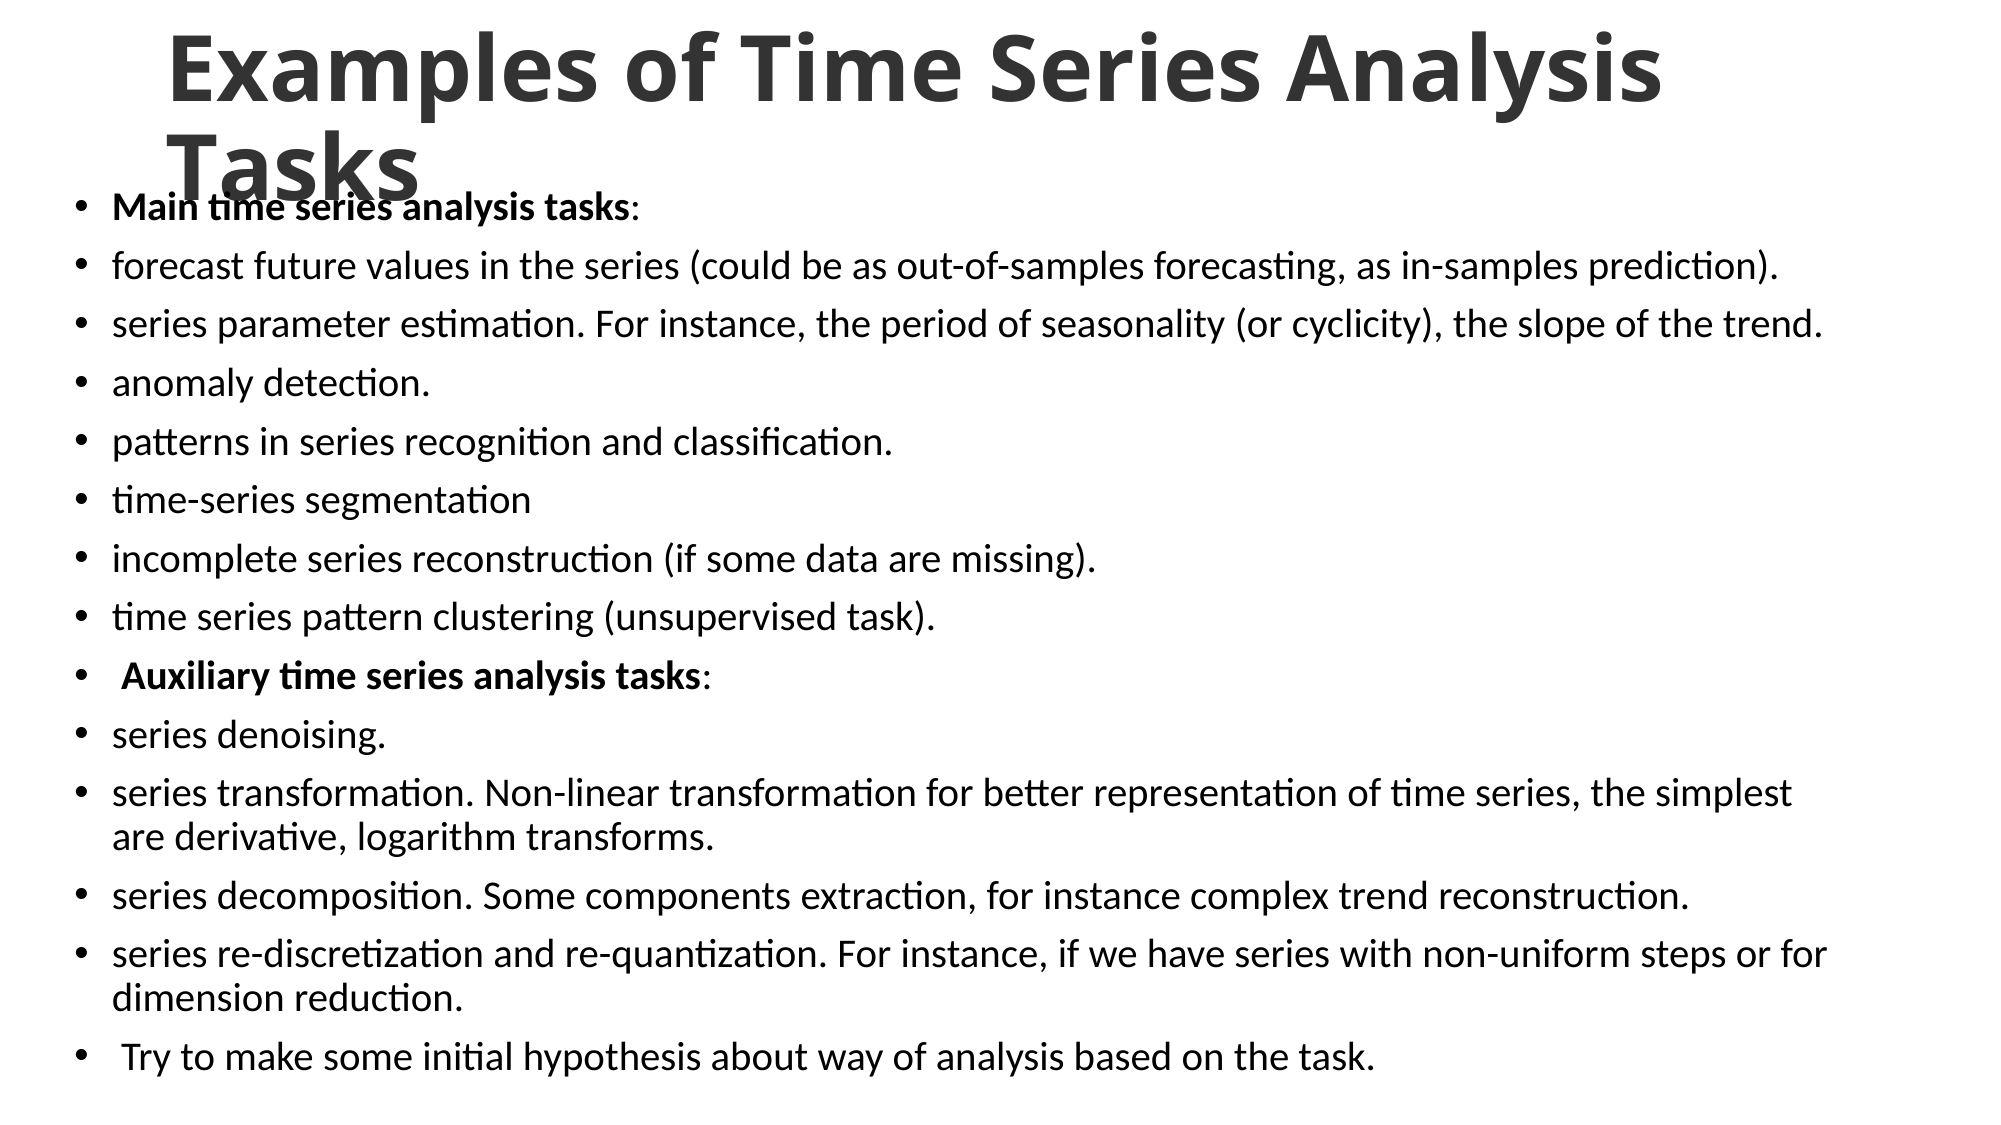

# Examples of Time Series Analysis Tasks
Main time series analysis tasks:
forecast future values in the series (could be as out-of-samples forecasting, as in-samples prediction).
series parameter estimation. For instance, the period of seasonality (or cyclicity), the slope of the trend.
anomaly detection.
patterns in series recognition and classification.
time-series segmentation
incomplete series reconstruction (if some data are missing).
time series pattern clustering (unsupervised task).
 Auxiliary time series analysis tasks:
series denoising.
series transformation. Non-linear transformation for better representation of time series, the simplest are derivative, logarithm transforms.
series decomposition. Some components extraction, for instance complex trend reconstruction.
series re-discretization and re-quantization. For instance, if we have series with non-uniform steps or for dimension reduction.
​ Try to make some initial hypothesis about way of analysis based on the task.